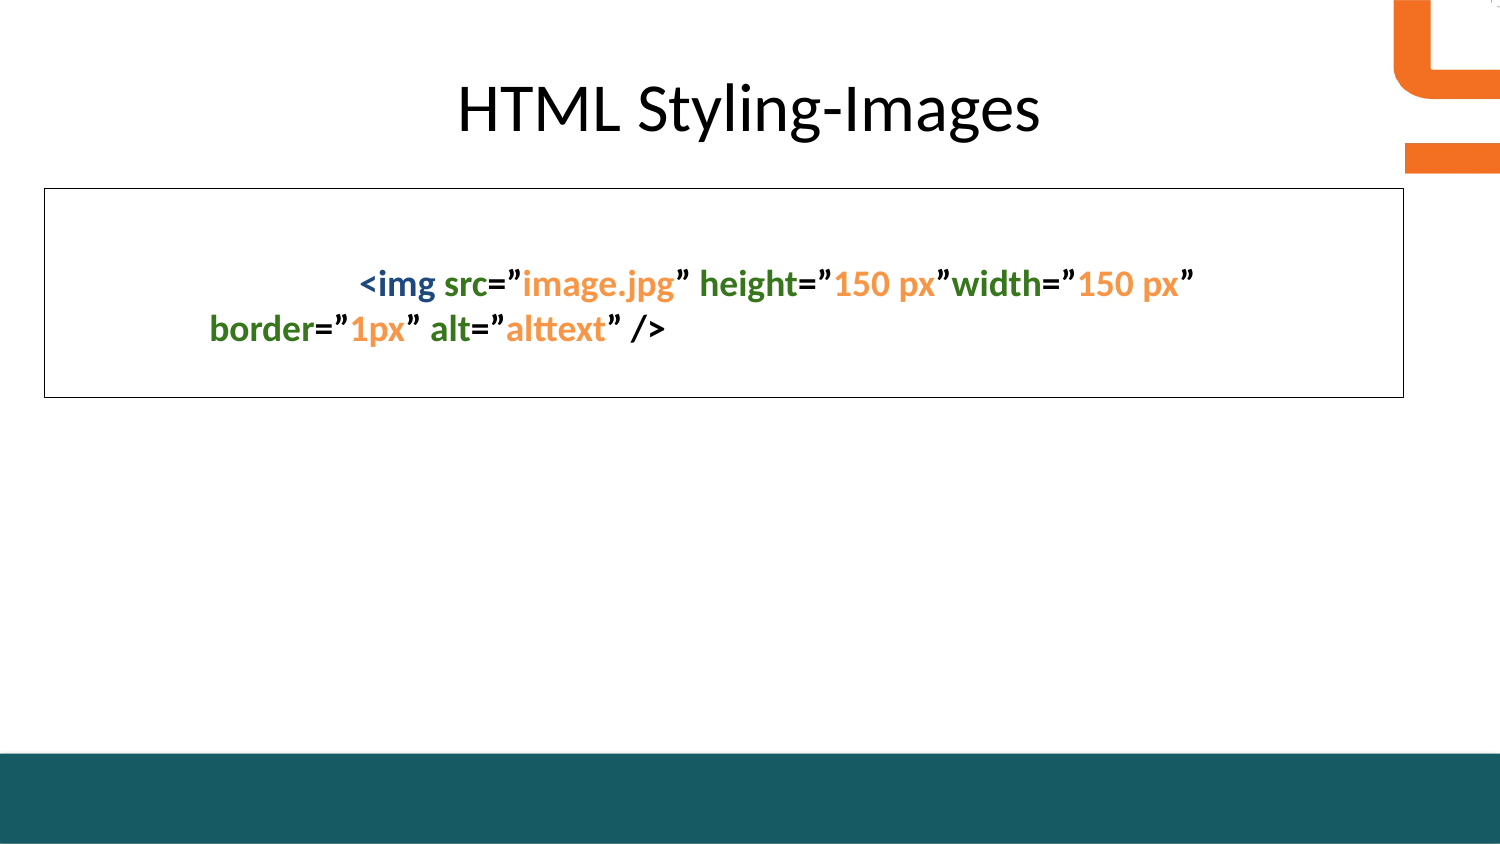

# HTML Styling-Images

	<img src=”image.jpg” height=”150 px”width=”150 px” border=”1px” alt=”alttext” />